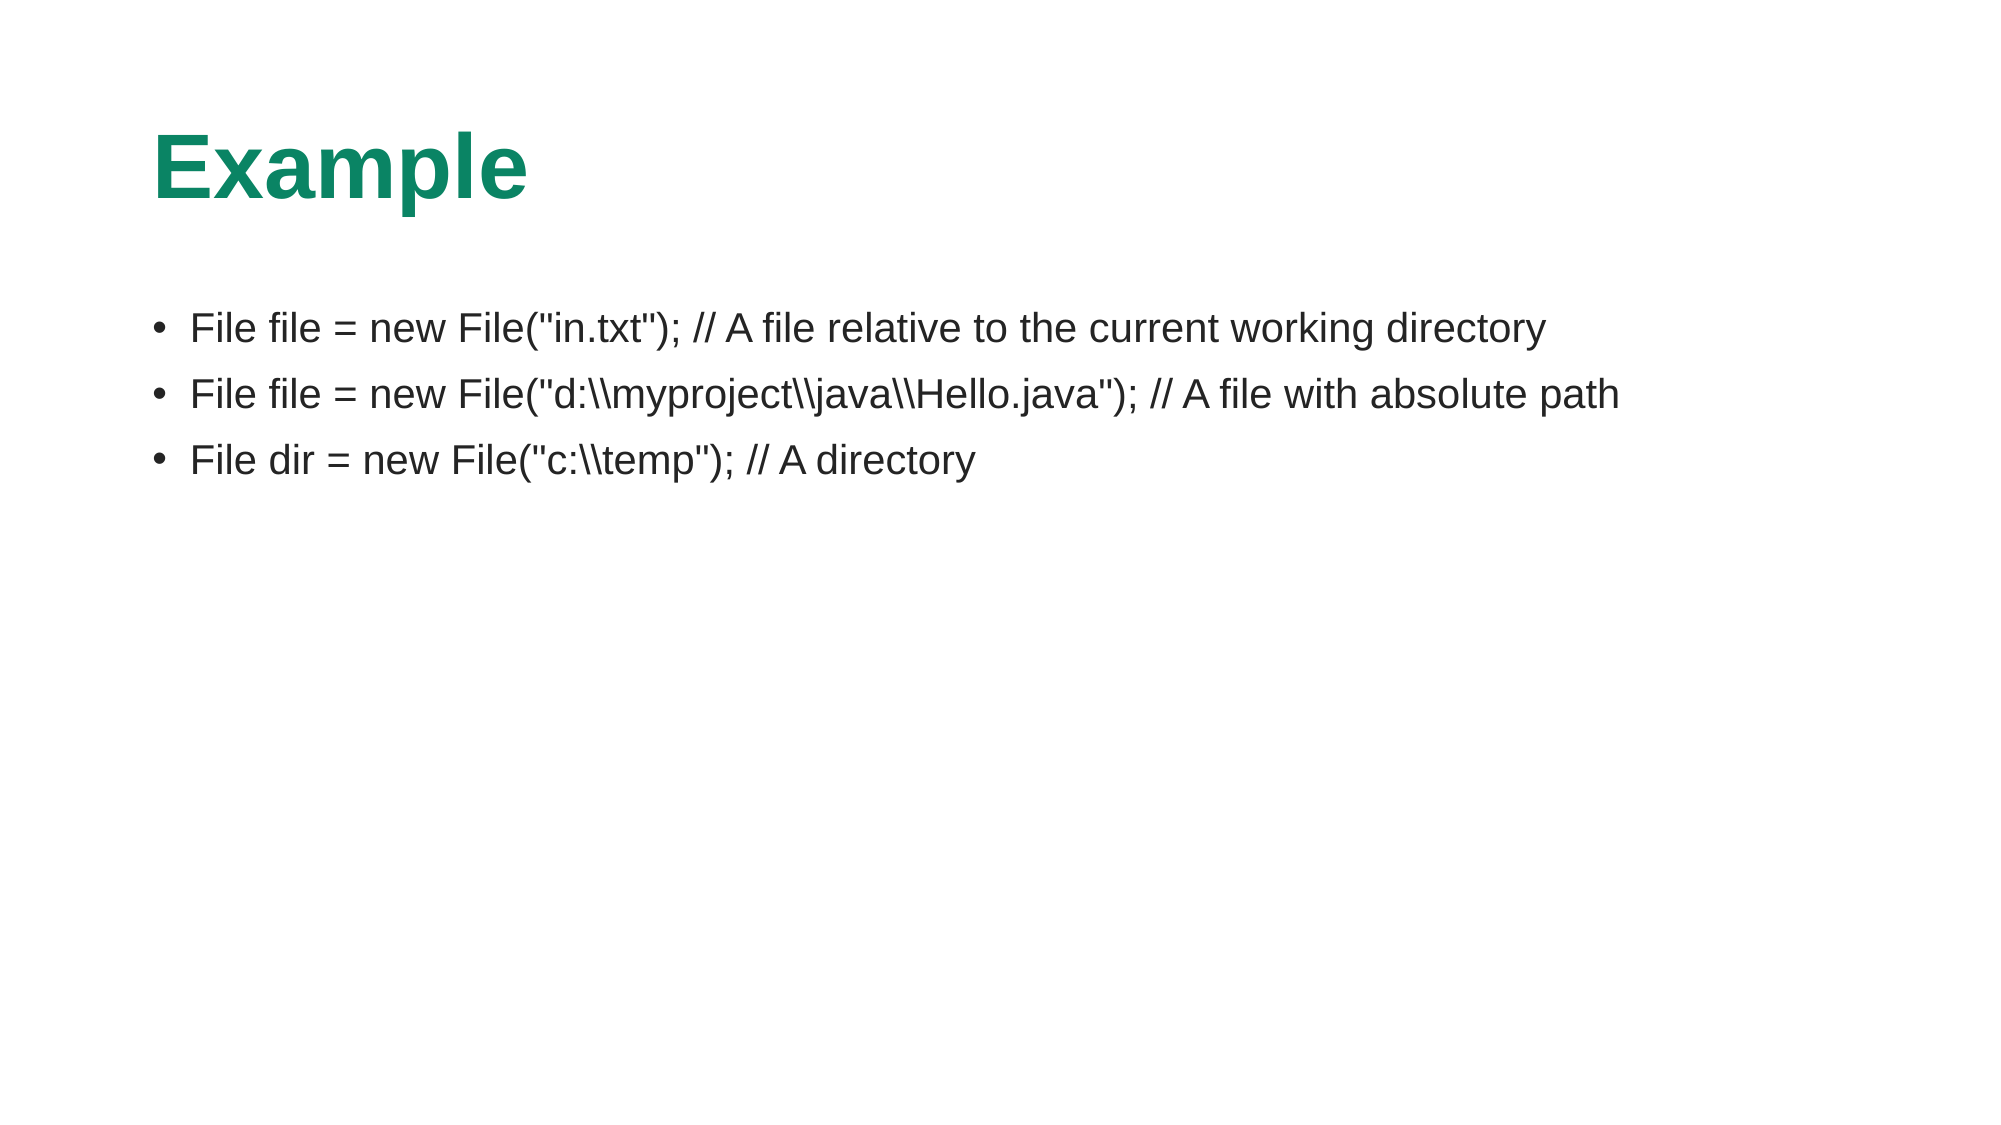

# Example
File file = new File("in.txt"); // A file relative to the current working directory
File file = new File("d:\\myproject\\java\\Hello.java"); // A file with absolute path
File dir = new File("c:\\temp"); // A directory